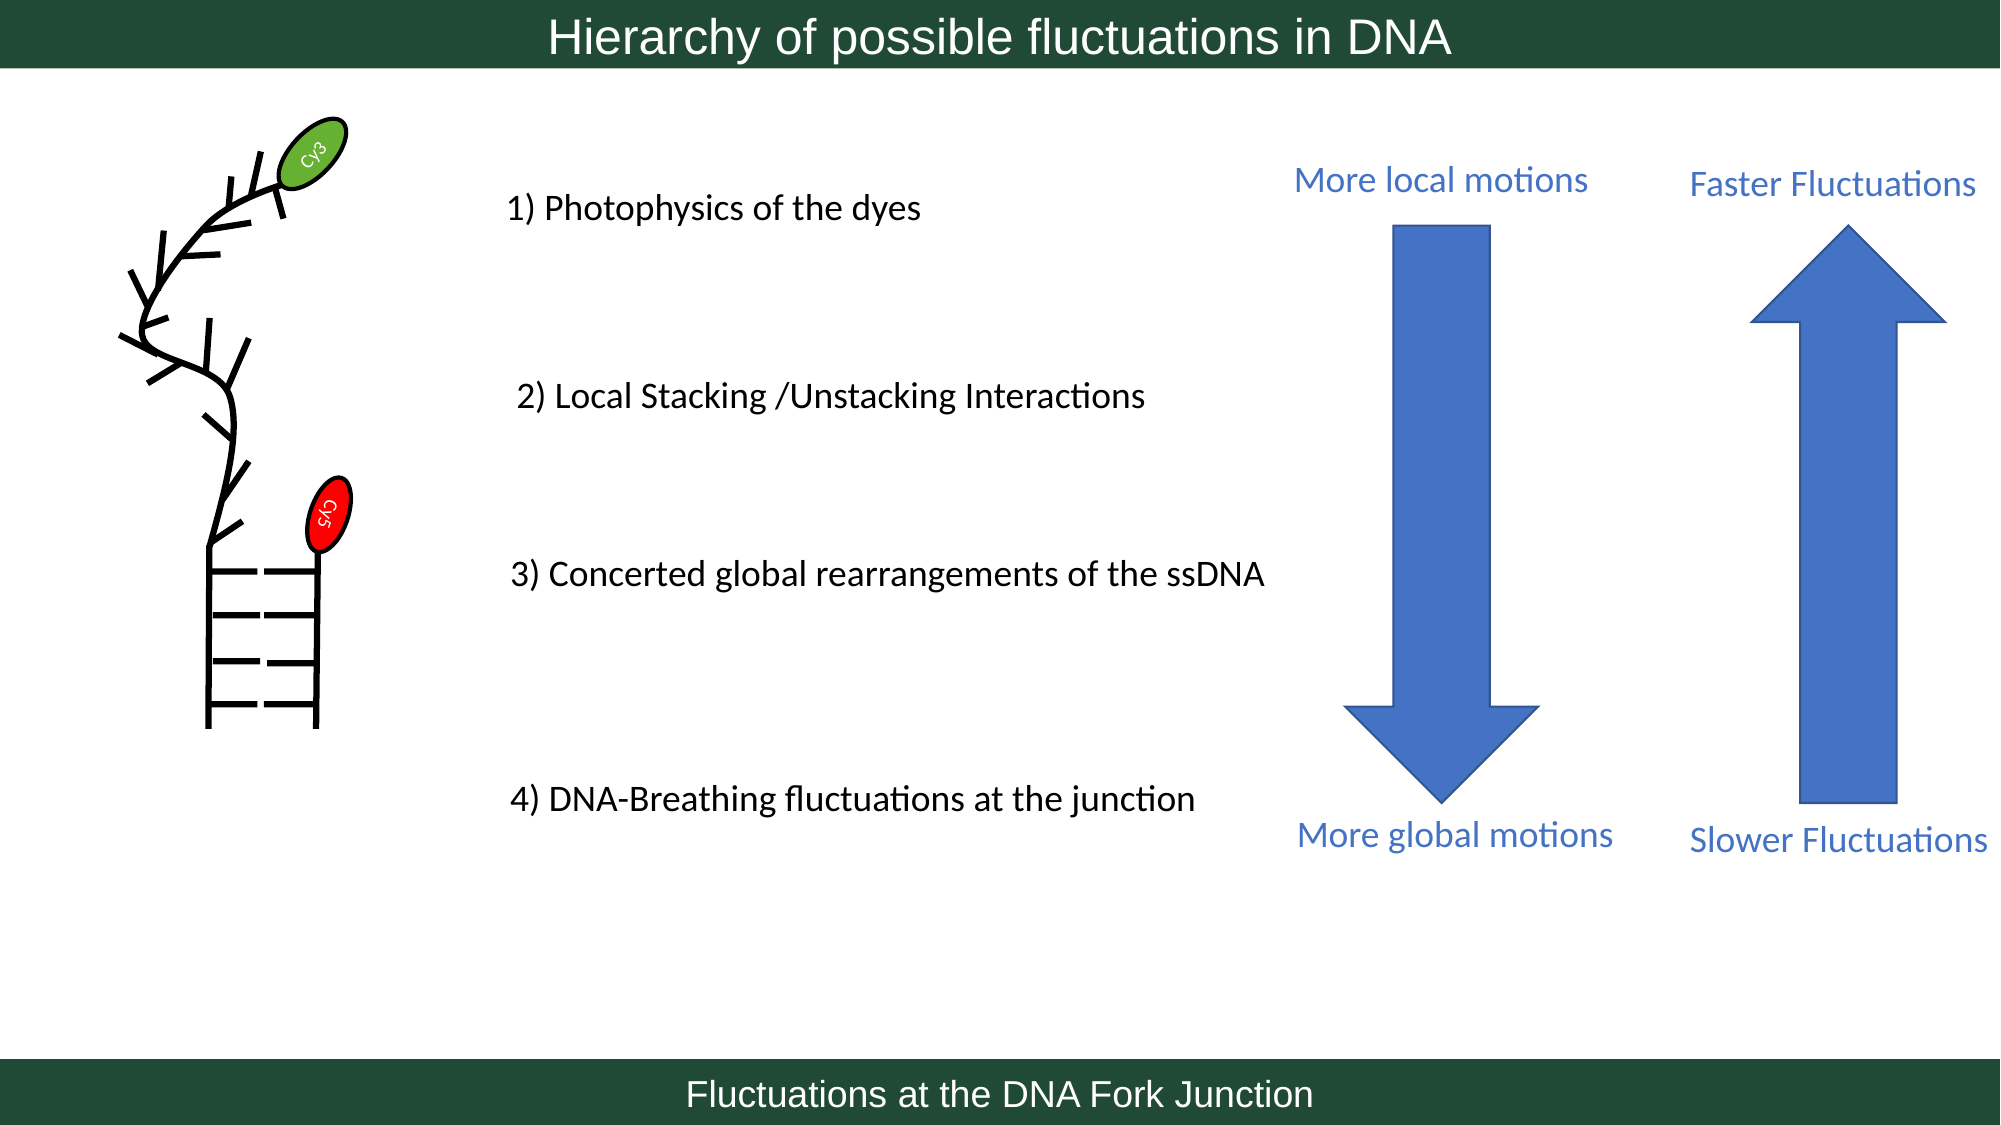

Hierarchy of possible fluctuations in DNA
Cy3

Cy5

More local motions
Faster Fluctuations
1) Photophysics of the dyes

2) Local Stacking /Unstacking Interactions
3) Concerted global rearrangements of the ssDNA
4) DNA-Breathing fluctuations at the junction

More global motions
Slower Fluctuations
Fluctuations at the DNA Fork Junction